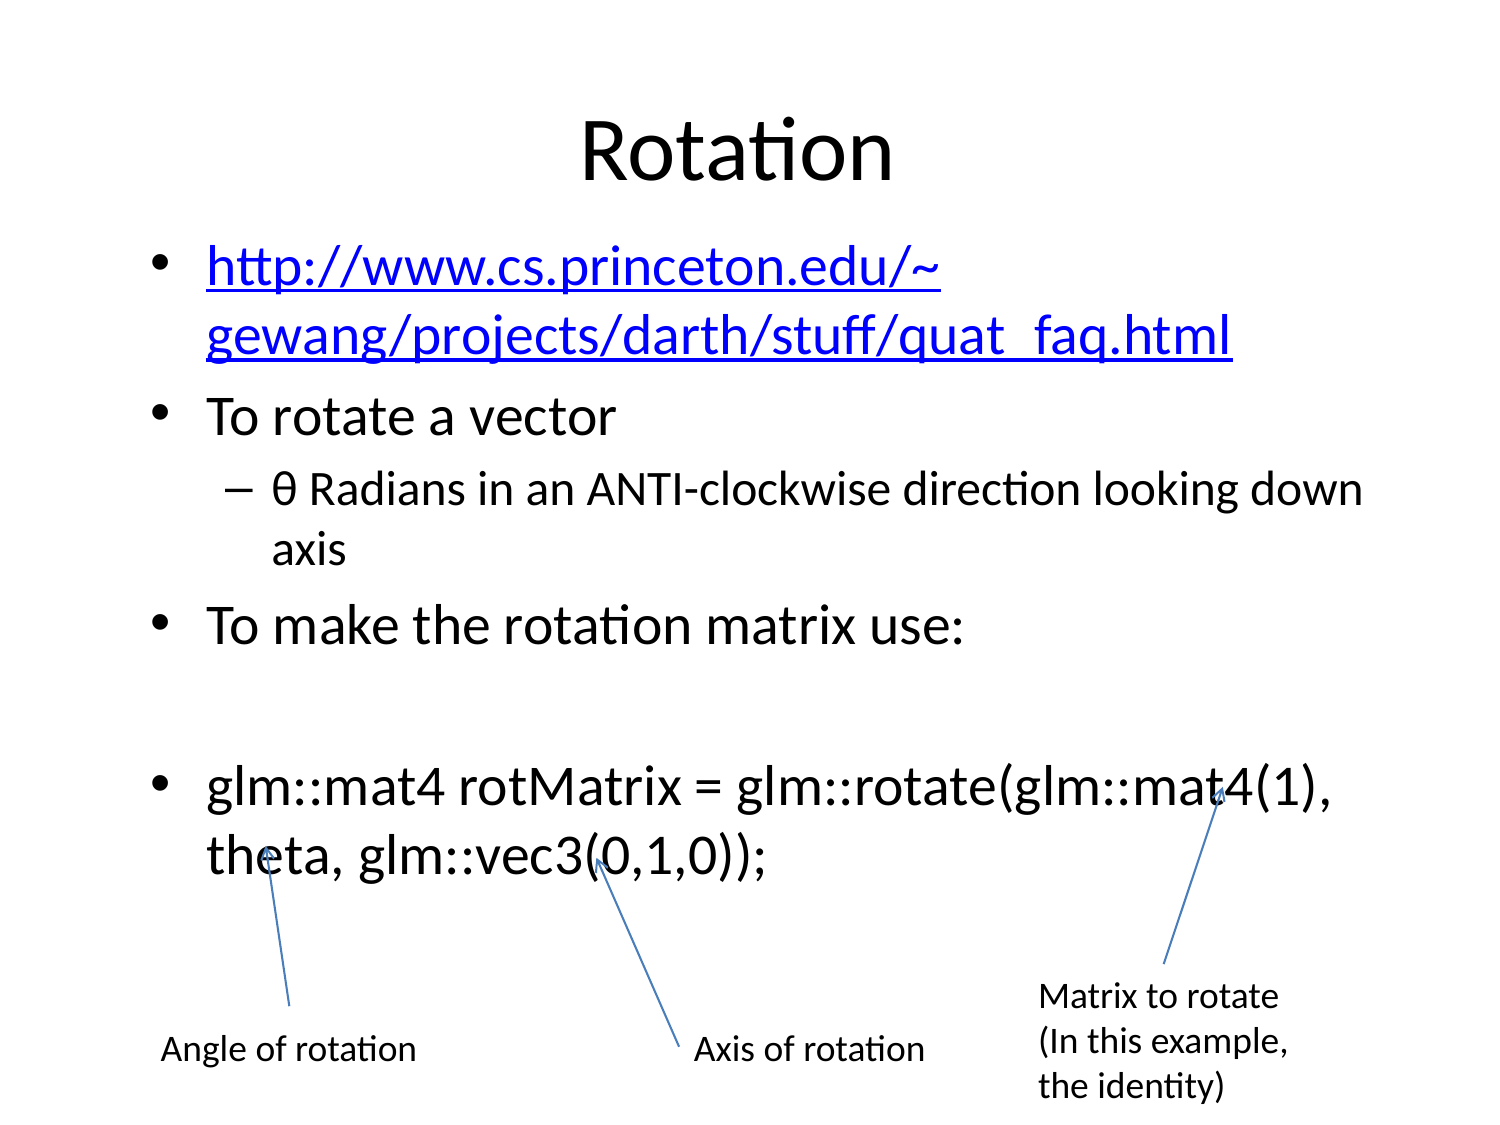

# Rotation
http://www.cs.princeton.edu/~gewang/projects/darth/stuff/quat_faq.html
To rotate a vector
θ Radians in an ANTI-clockwise direction looking down axis
To make the rotation matrix use:

glm::mat4 rotMatrix = glm::rotate(glm::mat4(1), theta, glm::vec3(0,1,0));

Matrix to rotate
(In this example,
the identity)
Angle of rotation
Axis of rotation